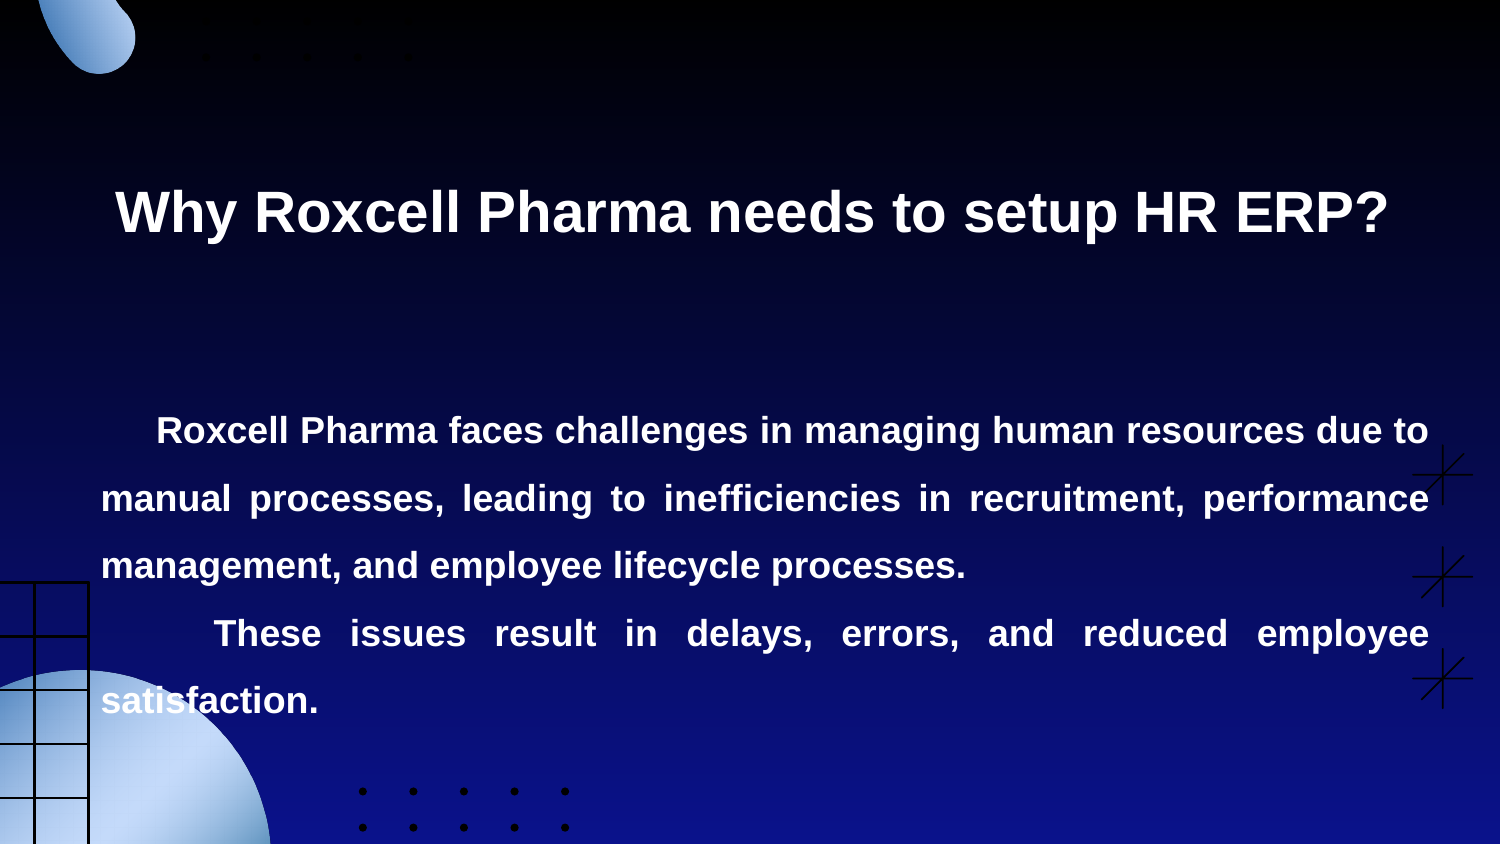

# Why Roxcell Pharma needs to setup HR ERP?
     Roxcell Pharma faces challenges in managing human resources due to manual processes, leading to inefficiencies in recruitment, performance management, and employee lifecycle processes.
    These issues result in delays, errors, and reduced employee satisfaction.